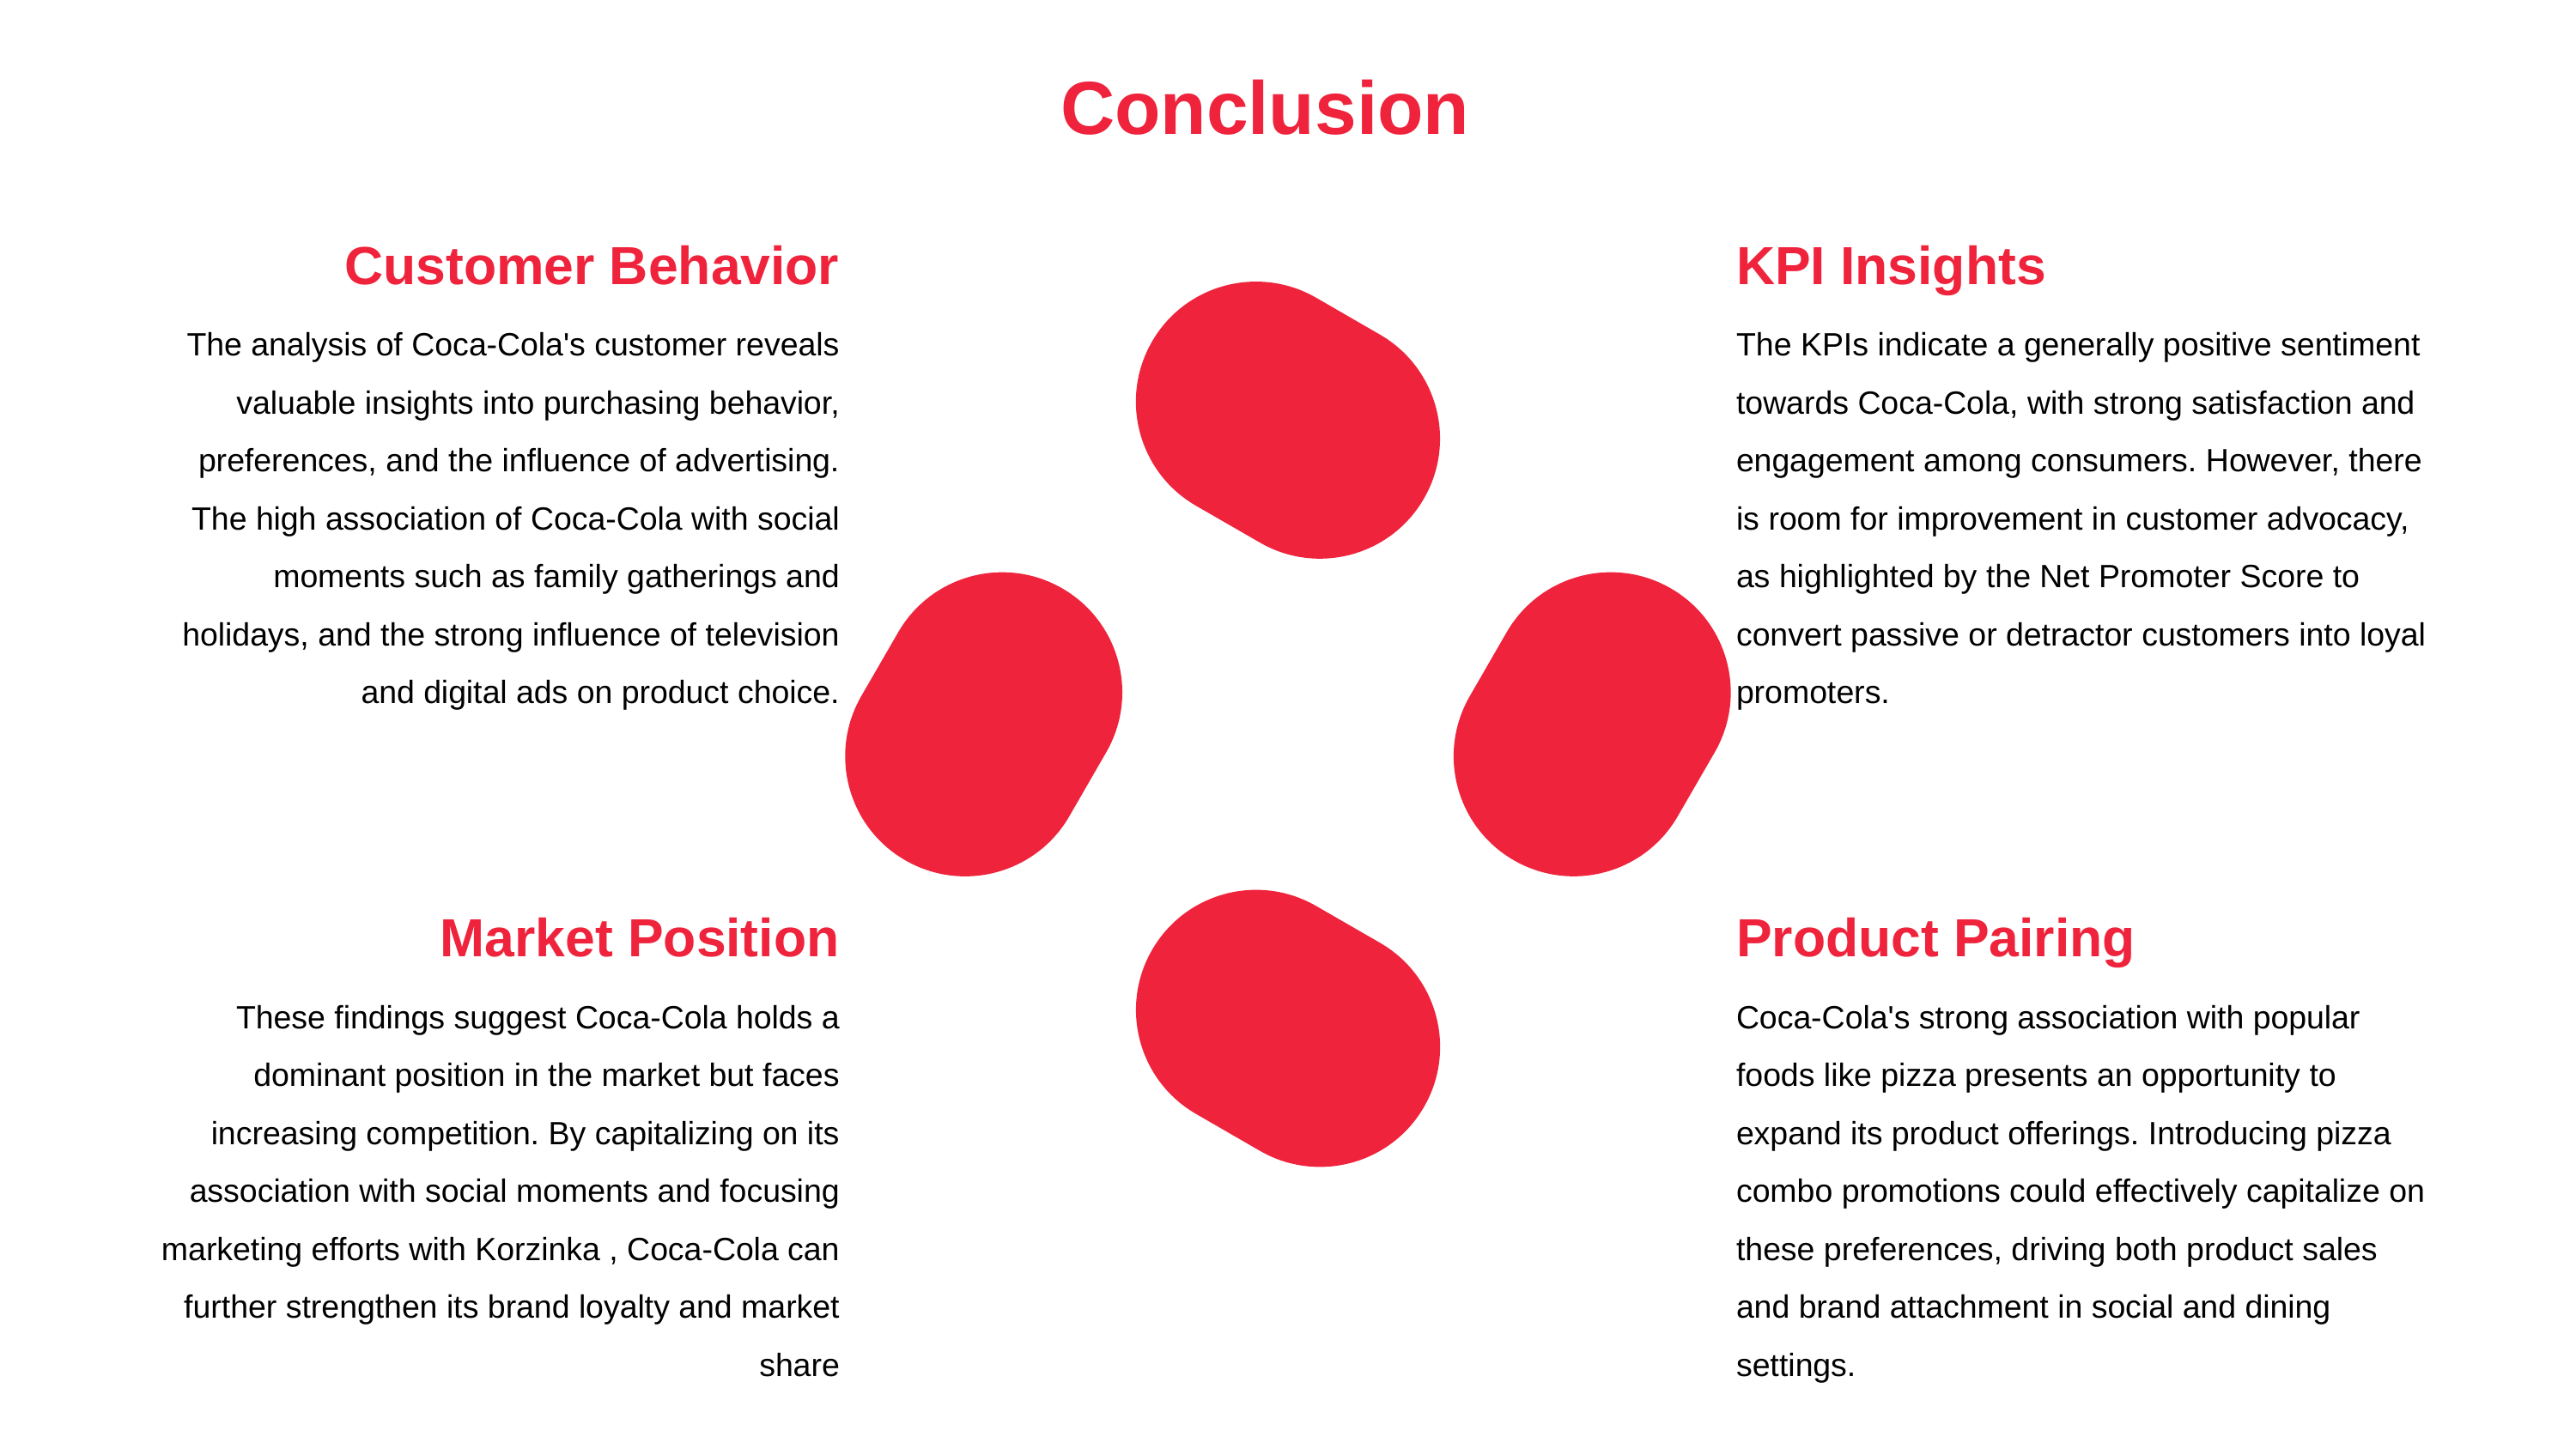

Conclusion
Customer Behavior
KPI Insights

The analysis of Coca-Cola's customer reveals valuable insights into purchasing behavior, preferences, and the influence of advertising. The high association of Coca-Cola with social moments such as family gatherings and holidays, and the strong influence of television and digital ads on product choice.
The KPIs indicate a generally positive sentiment towards Coca-Cola, with strong satisfaction and engagement among consumers. However, there is room for improvement in customer advocacy, as highlighted by the Net Promoter Score to convert passive or detractor customers into loyal promoters.

Market Position
Product Pairing
These findings suggest Coca-Cola holds a dominant position in the market but faces increasing competition. By capitalizing on its association with social moments and focusing marketing efforts with Korzinka , Coca-Cola can further strengthen its brand loyalty and market share
Coca-Cola's strong association with popular foods like pizza presents an opportunity to expand its product offerings. Introducing pizza combo promotions could effectively capitalize on these preferences, driving both product sales and brand attachment in social and dining settings.